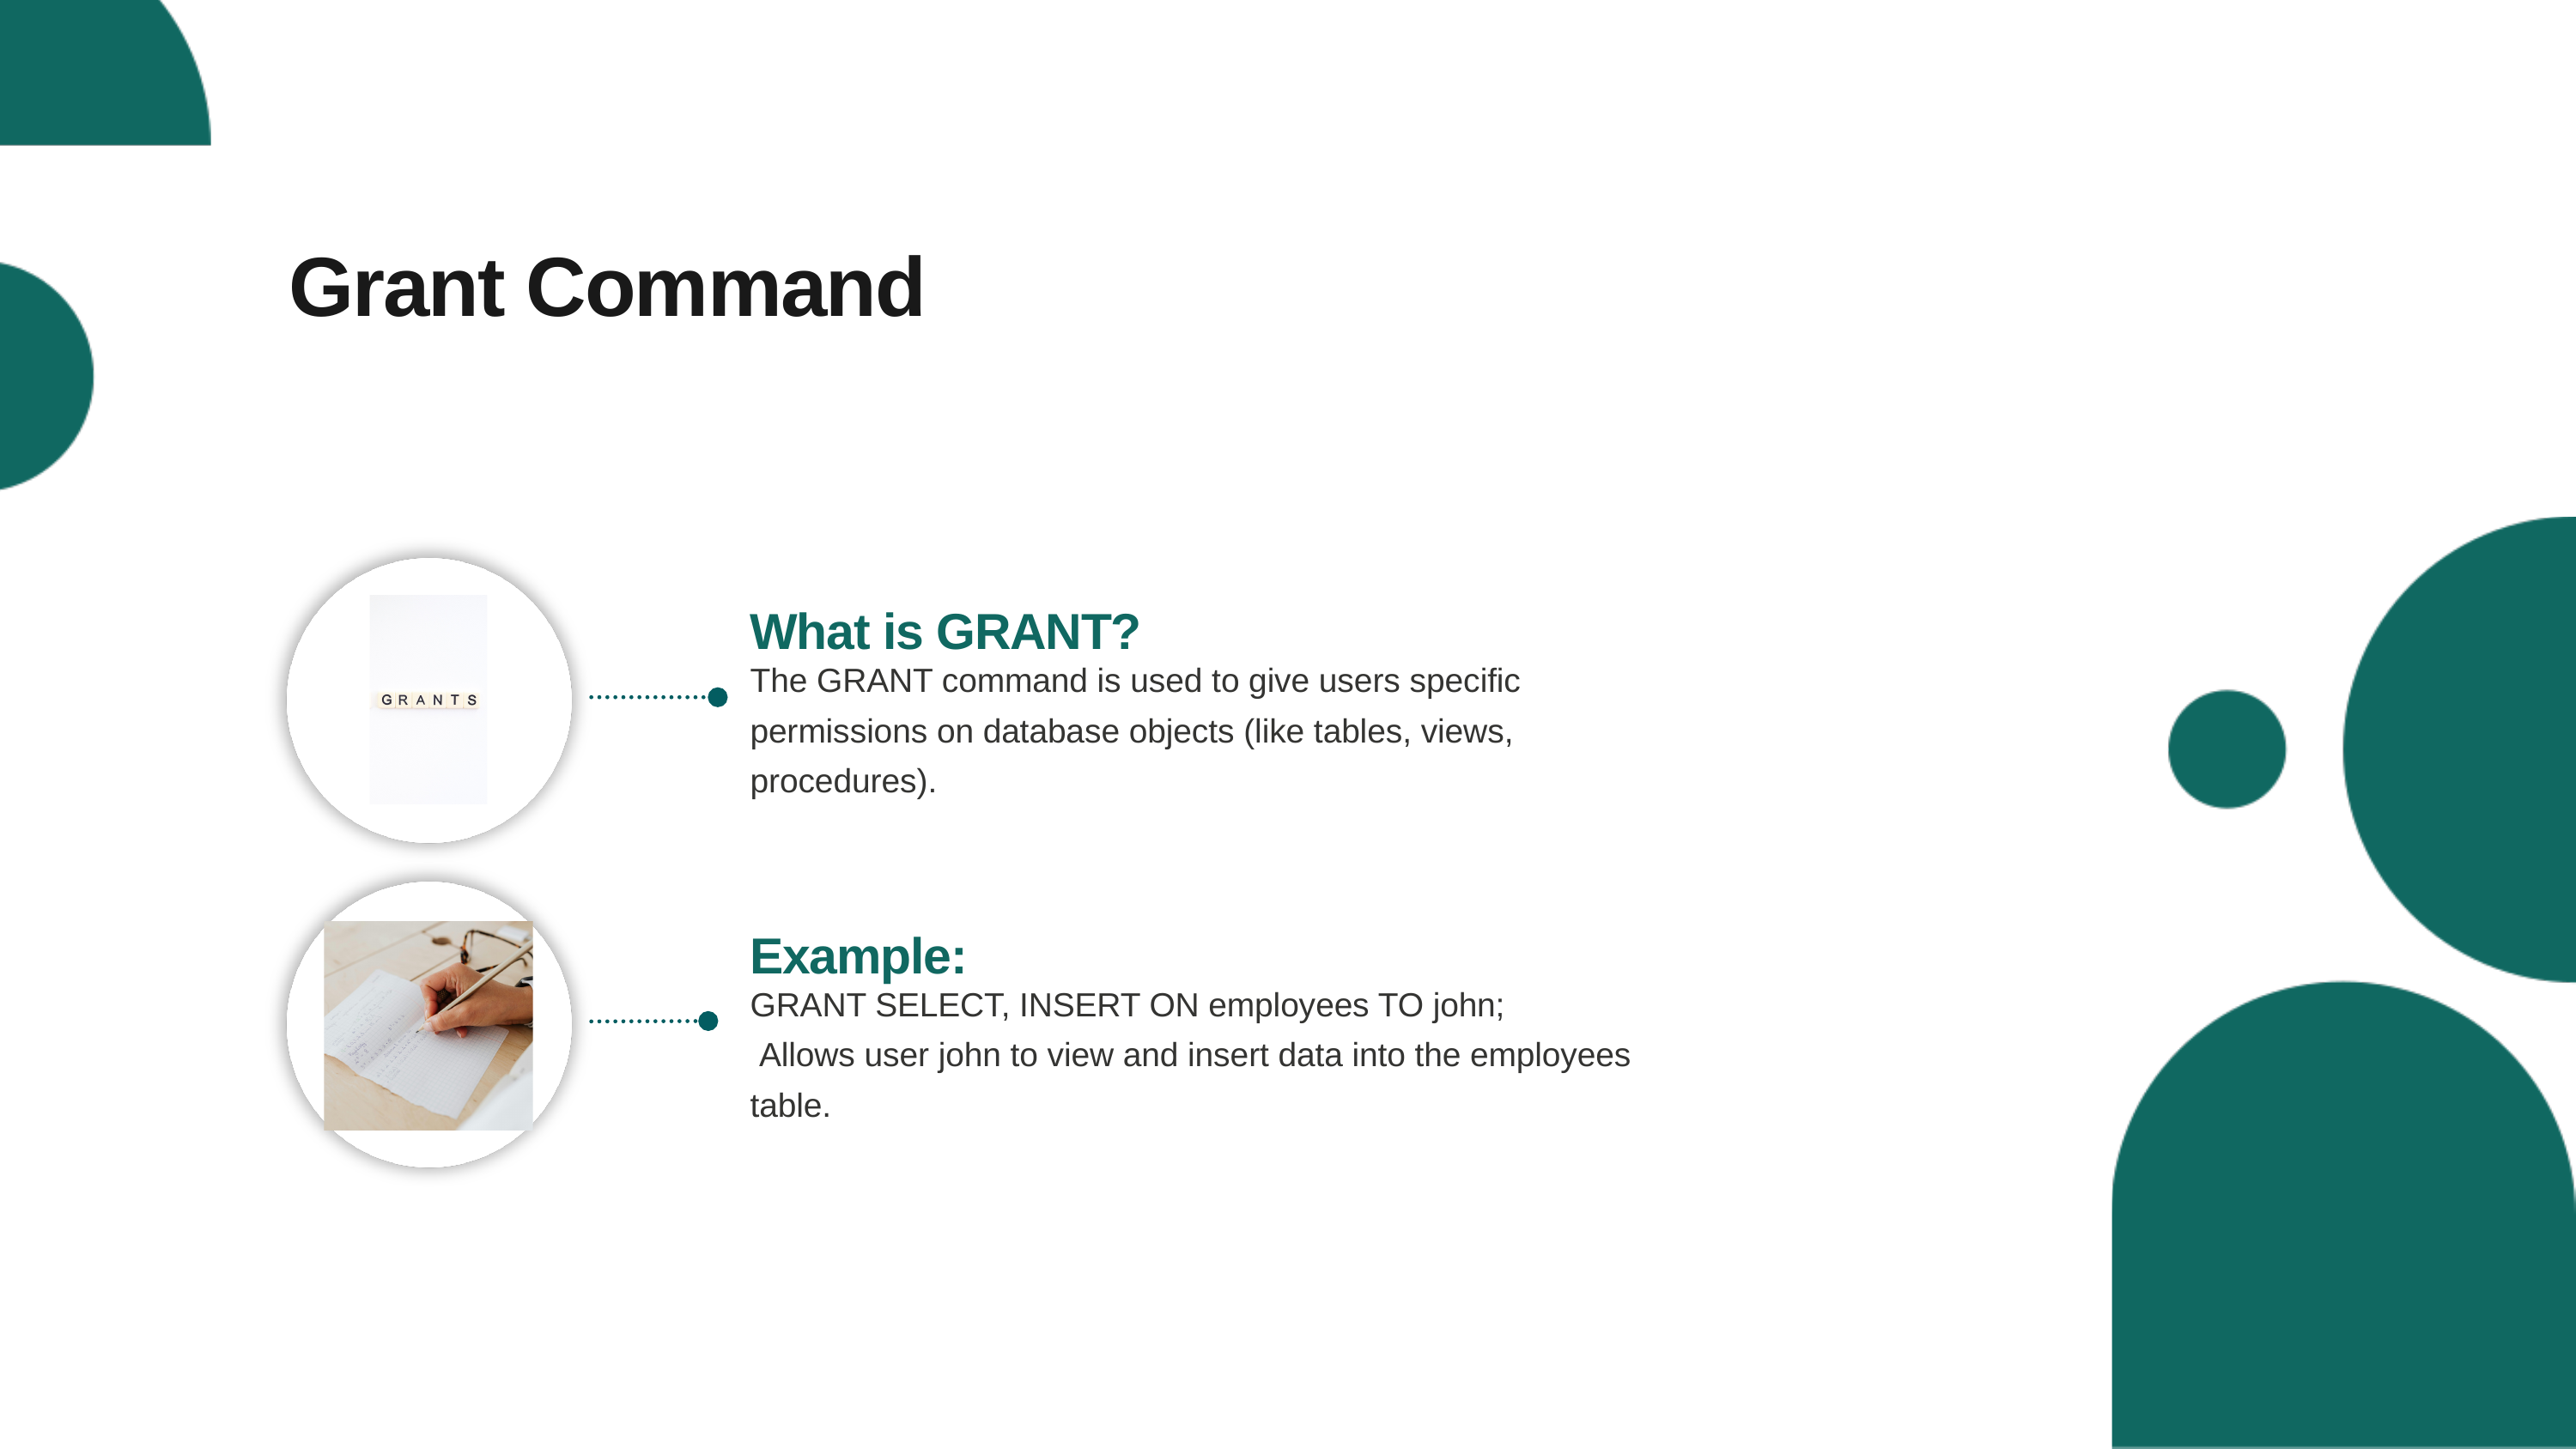

Grant Command

What is GRANT?

The GRANT command is used to give users specific permissions on database objects (like tables, views, procedures).

Example:

GRANT SELECT, INSERT ON employees TO john;
 Allows user john to view and insert data into the employees table.